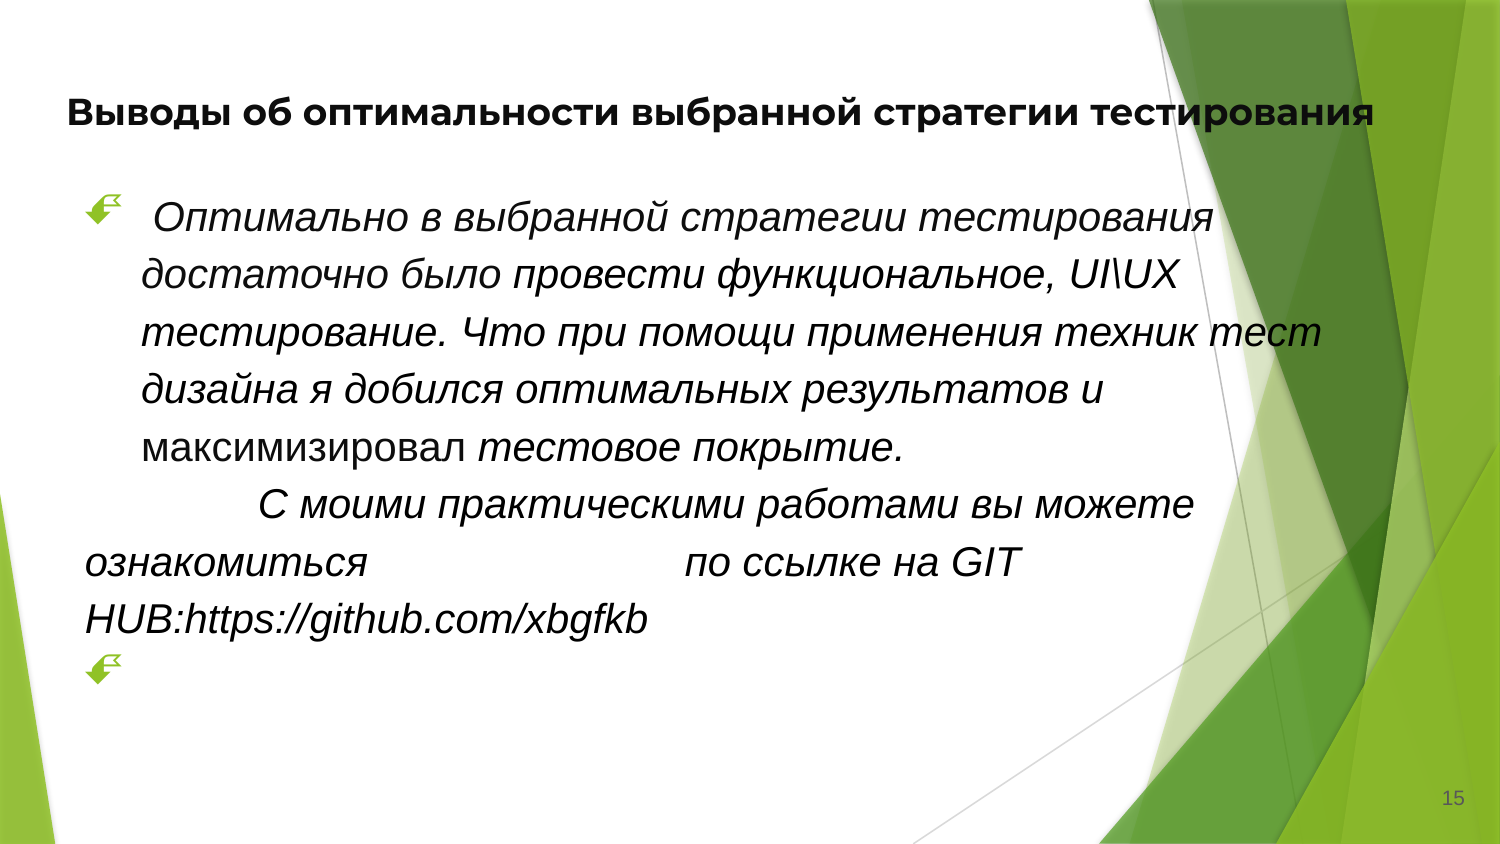

# Выводы об оптимальности выбранной стратегии тестирования
 Оптимально в выбранной стратегии тестирования достаточно было провести функциональное, UI\UX тестирование. Что при помощи применения техник тест дизайна я добился оптимальных результатов и максимизировал тестовое покрытие.
	  С моими практическими работами вы можете ознакомиться 			по ссылке на GIT HUB:https://github.com/xbgfkb

15